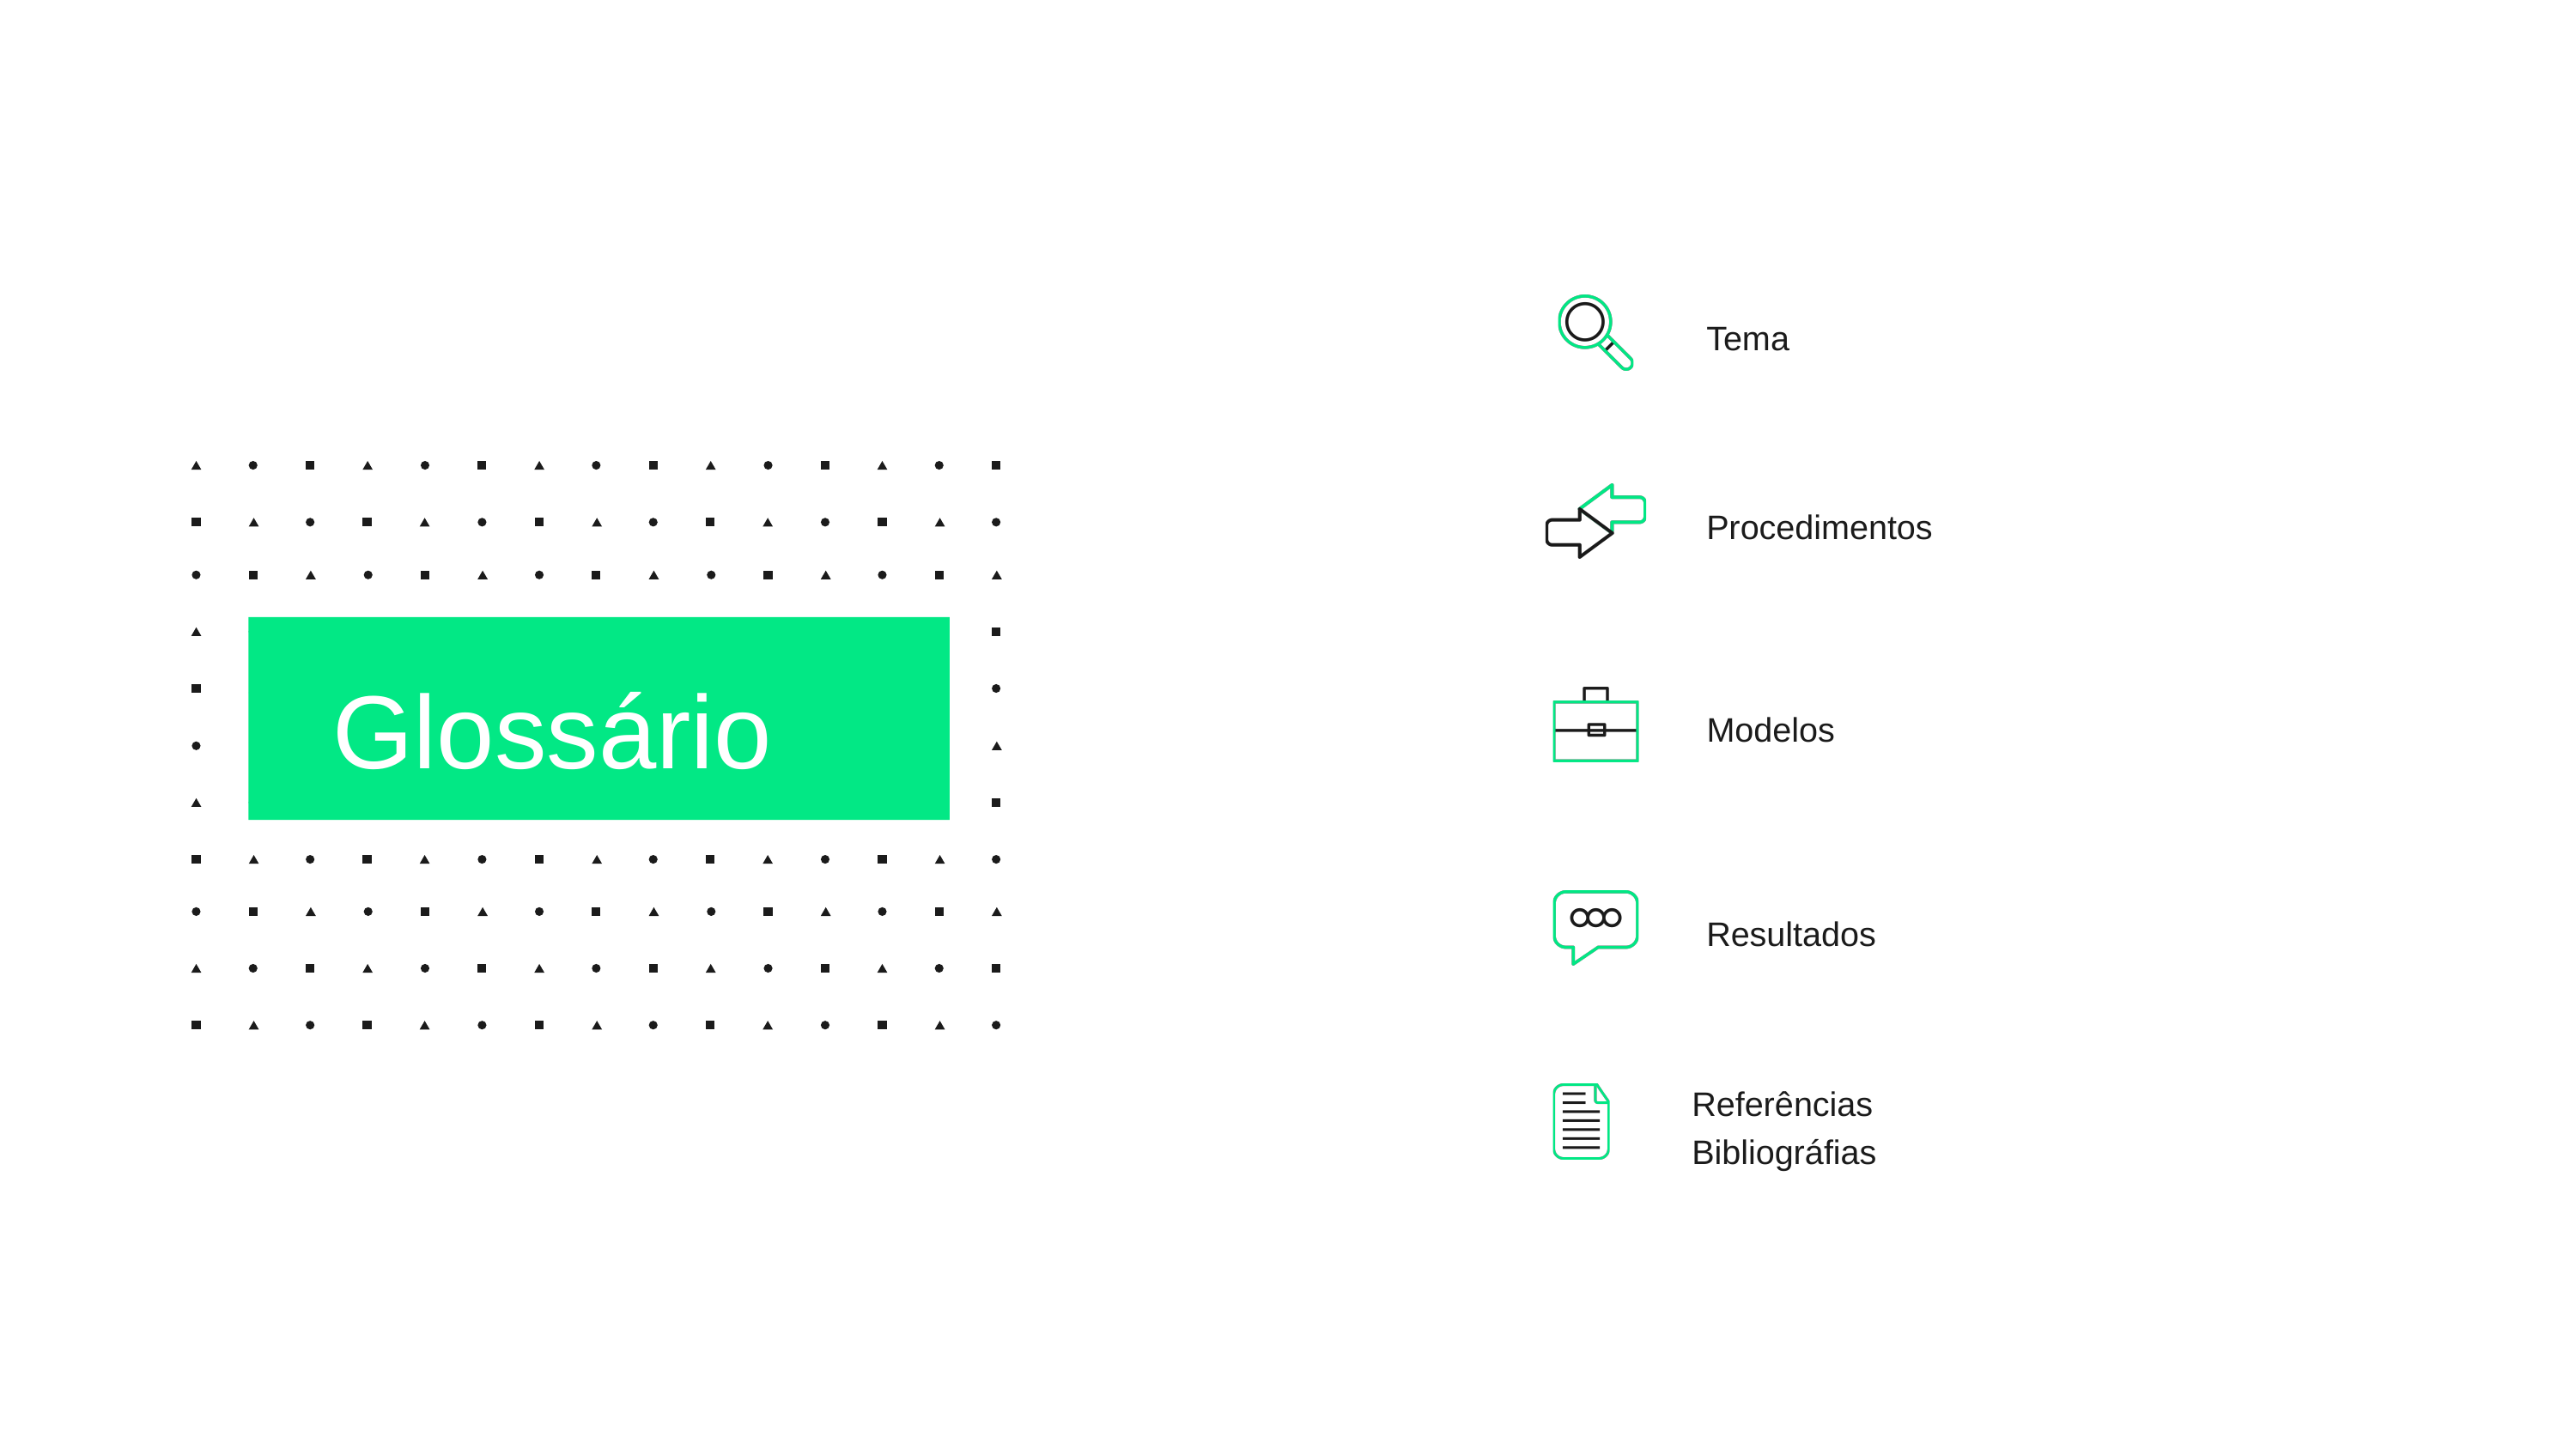

Tema

Procedimentos

Glossário

Modelos

Resultados
Referências Bibliográfias